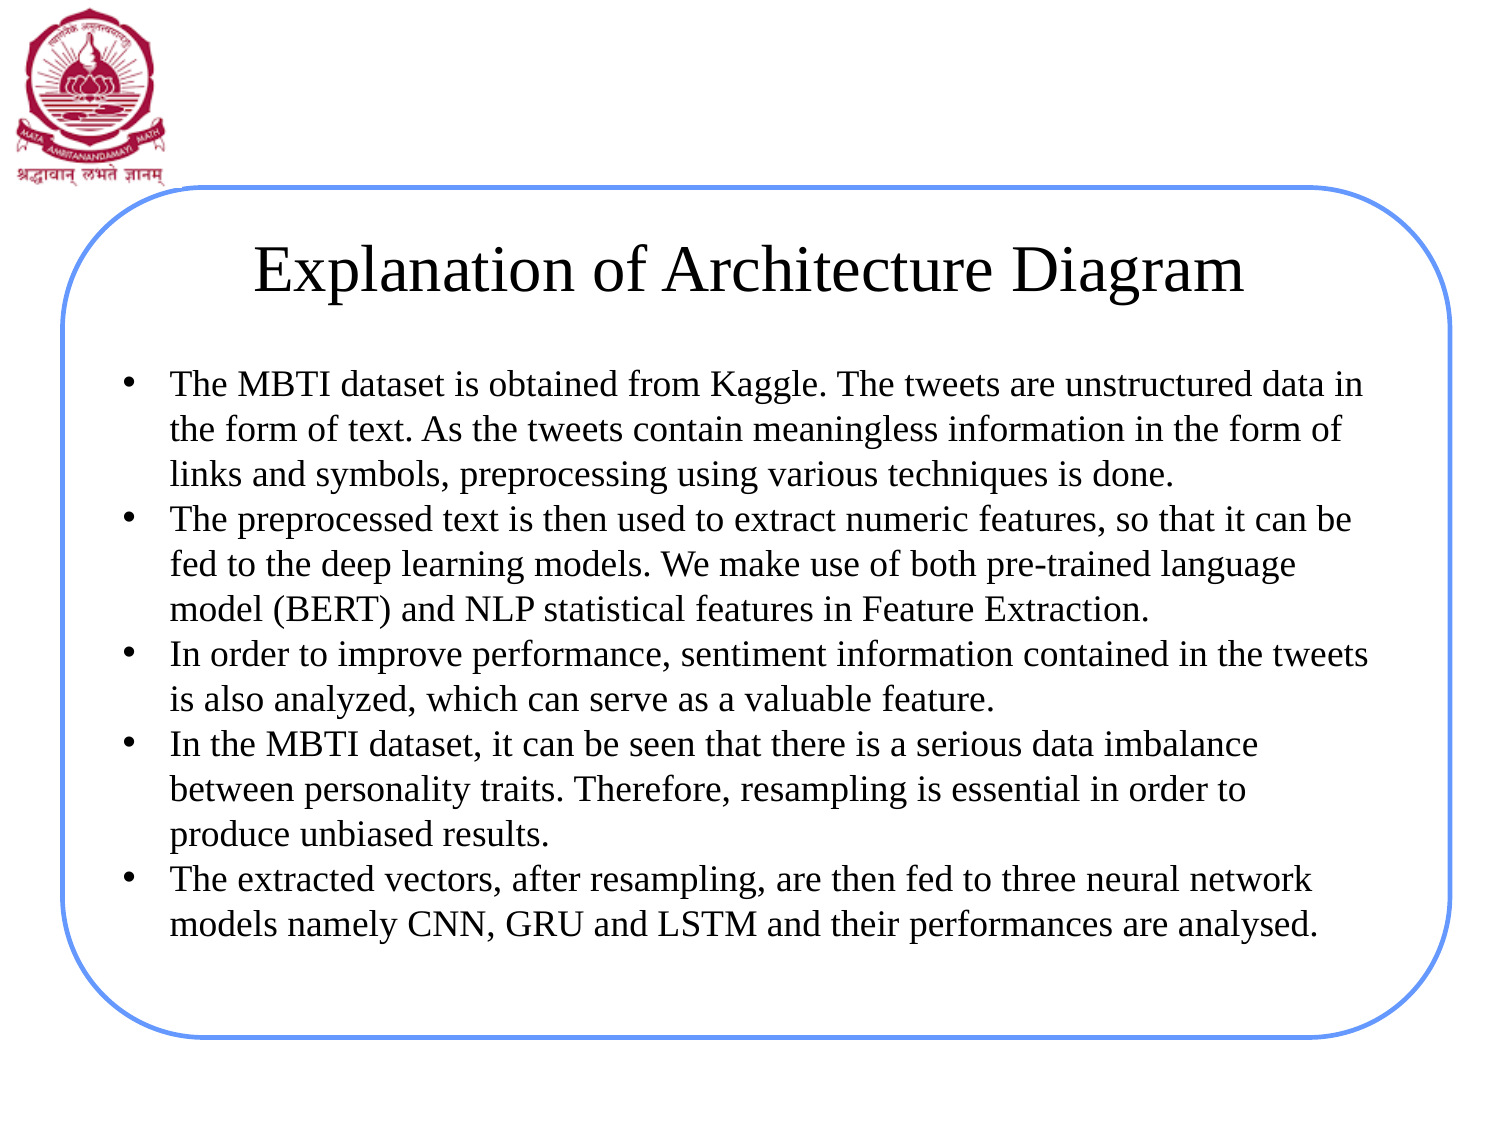

# Explanation of Architecture Diagram
The MBTI dataset is obtained from Kaggle. The tweets are unstructured data in the form of text. As the tweets contain meaningless information in the form of links and symbols, preprocessing using various techniques is done.
The preprocessed text is then used to extract numeric features, so that it can be fed to the deep learning models. We make use of both pre-trained language model (BERT) and NLP statistical features in Feature Extraction.
In order to improve performance, sentiment information contained in the tweets is also analyzed, which can serve as a valuable feature.
In the MBTI dataset, it can be seen that there is a serious data imbalance between personality traits. Therefore, resampling is essential in order to produce unbiased results.
The extracted vectors, after resampling, are then fed to three neural network models namely CNN, GRU and LSTM and their performances are analysed.